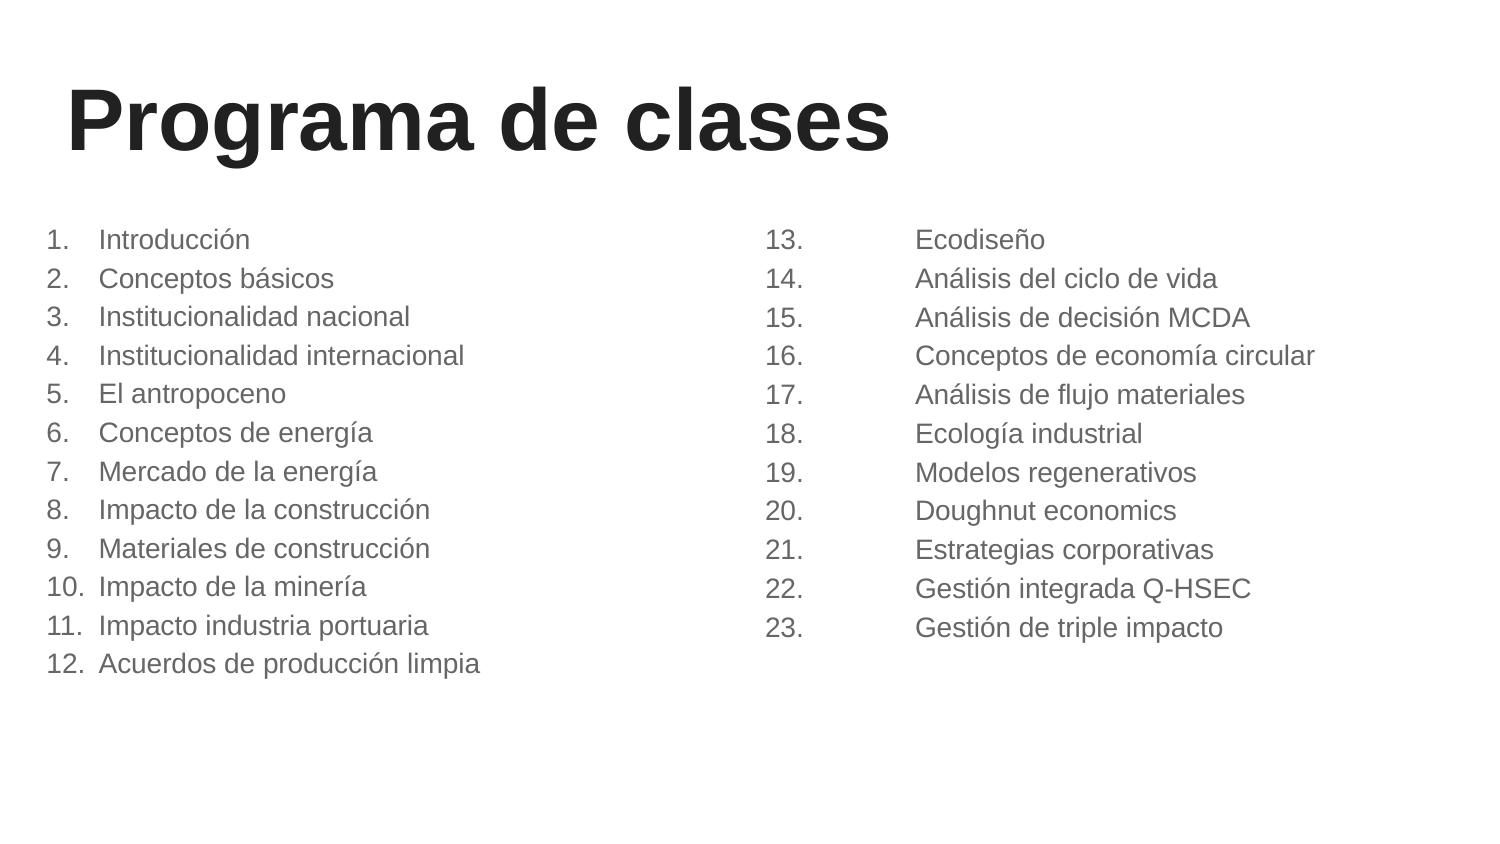

# Programa de clases
Introducción
Conceptos básicos
Institucionalidad nacional
Institucionalidad internacional
El antropoceno
Conceptos de energía
Mercado de la energía
Impacto de la construcción
Materiales de construcción
Impacto de la minería
Impacto industria portuaria
Acuerdos de producción limpia
13.	Ecodiseño
14.	Análisis del ciclo de vida
15.	Análisis de decisión MCDA
16.	Conceptos de economía circular
17.	Análisis de flujo materiales
18.	Ecología industrial
19.	Modelos regenerativos
20.	Doughnut economics
21.	Estrategias corporativas
22.	Gestión integrada Q-HSEC
23.	Gestión de triple impacto